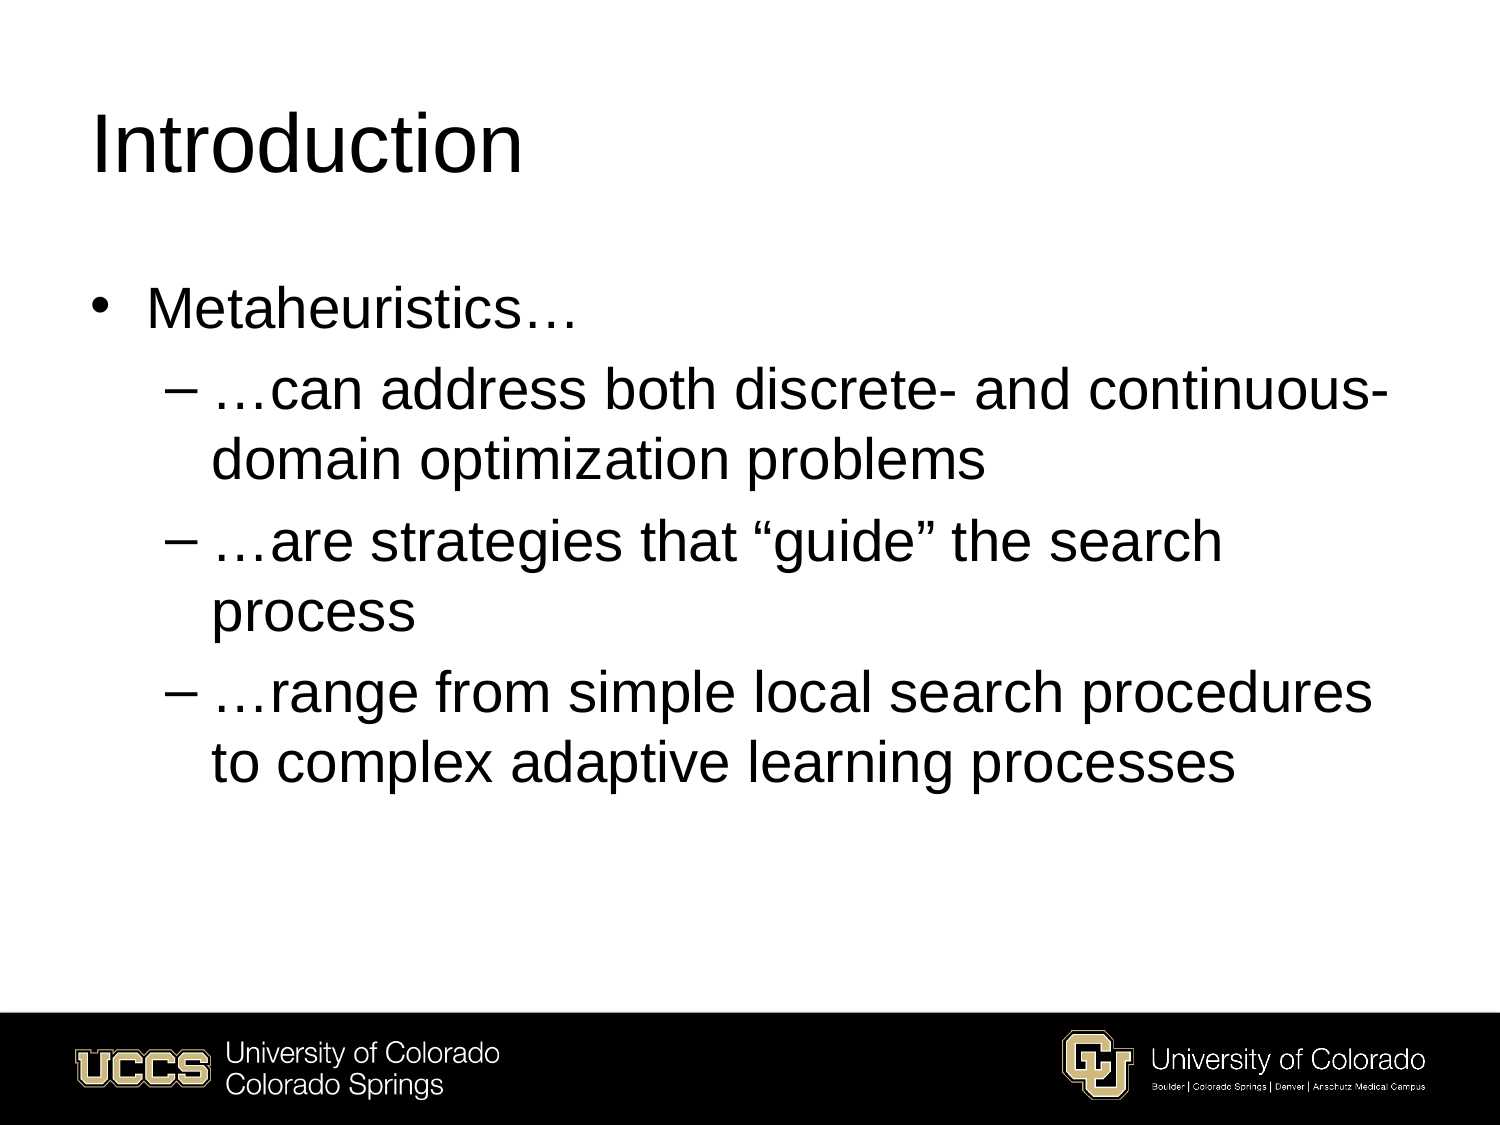

# Introduction
Metaheuristics…
…can address both discrete- and continuous-domain optimization problems
…are strategies that “guide” the search process
…range from simple local search procedures to complex adaptive learning processes